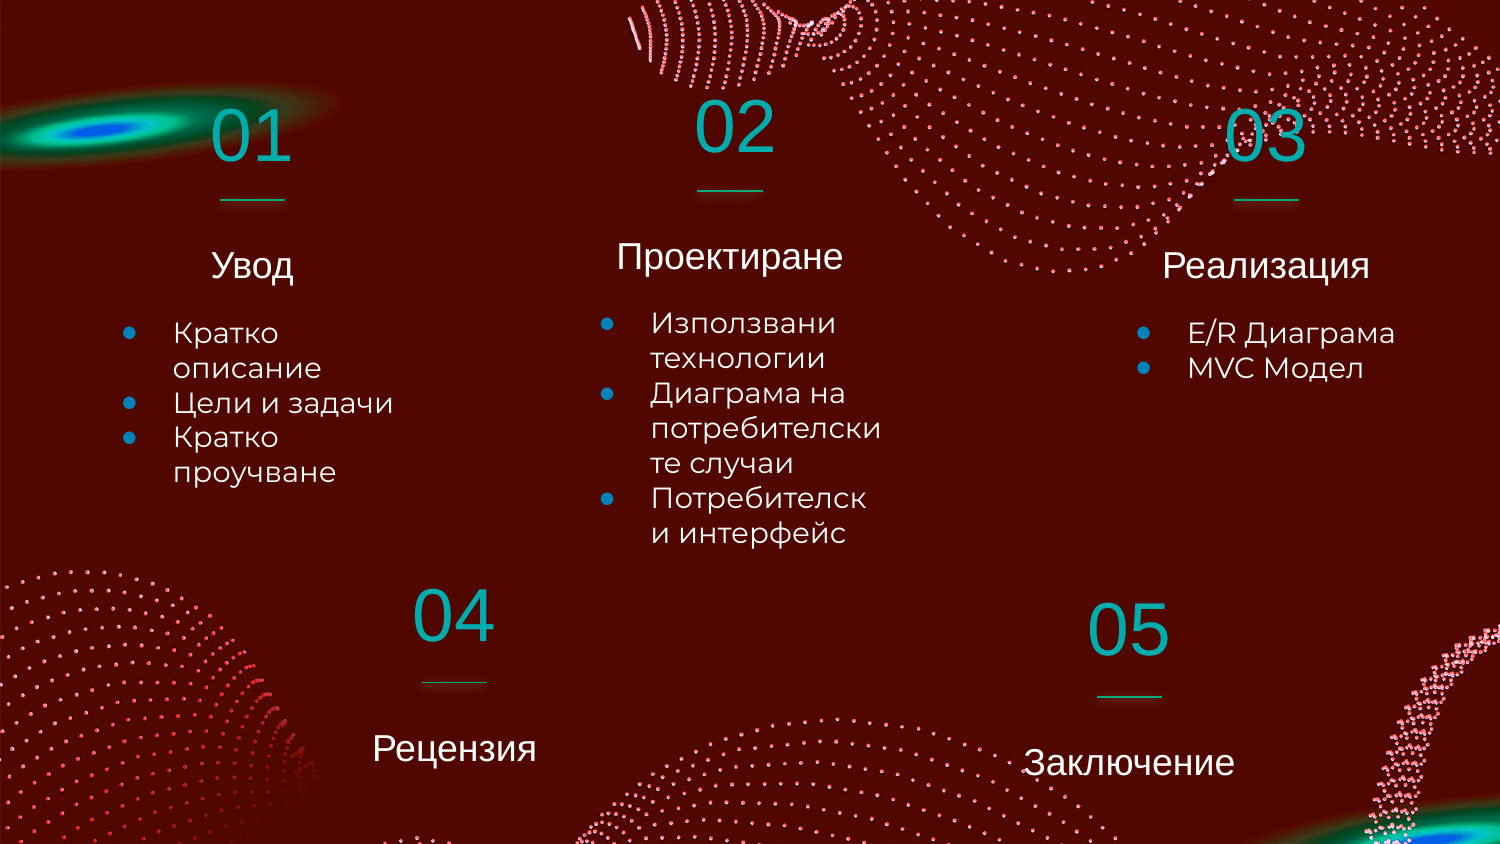

02
01
03
# Проектиране
Увод
Реализация
Използвани технологии
Диаграма на потребителските случаи
Потребителски интерфейс
Кратко описание
Цели и задачи
Кратко проучване
Е/R Диаграма
MVC Модел
04
05
Рецензия
Заключение